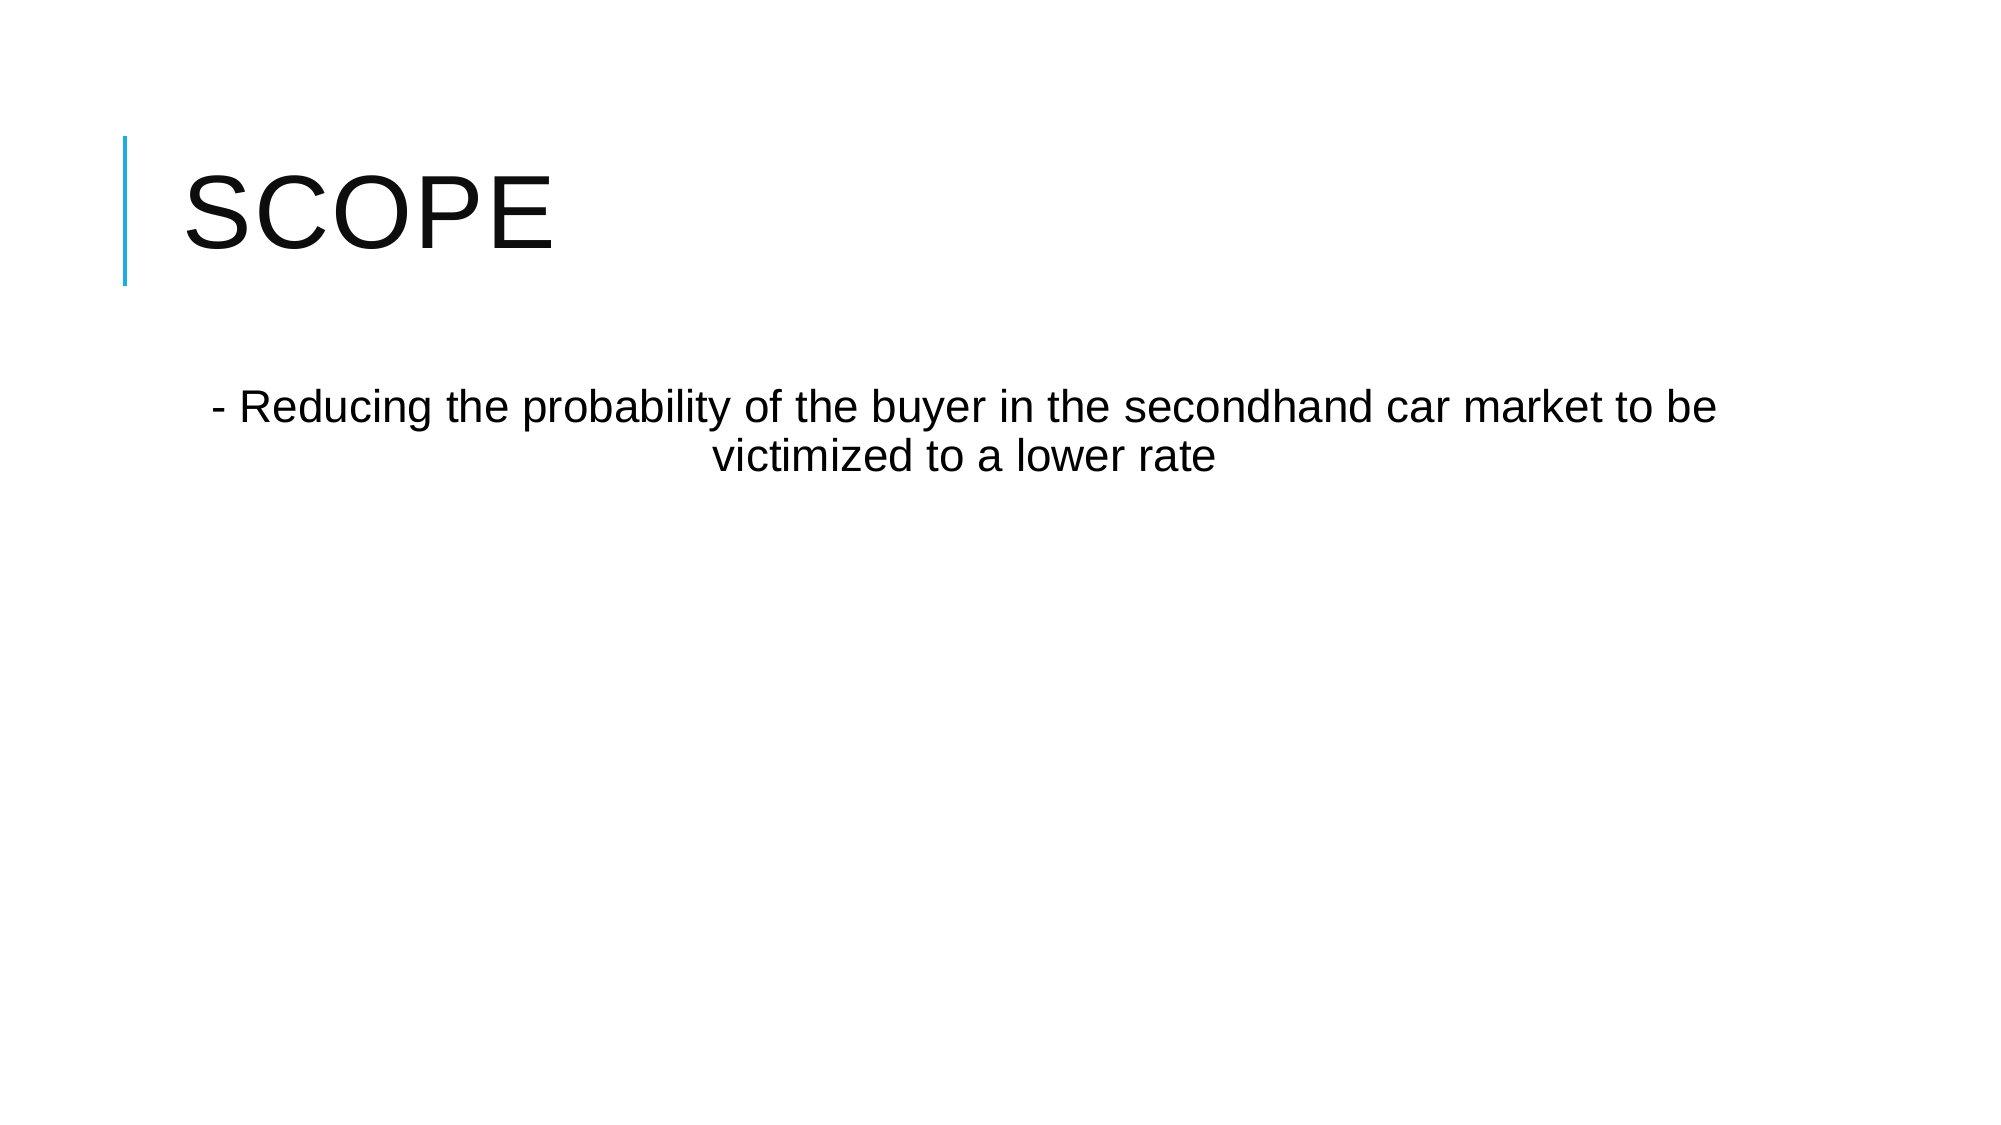

# SCOPE
- Reducing the probability of the buyer in the secondhand car market to be victimized to a lower rate